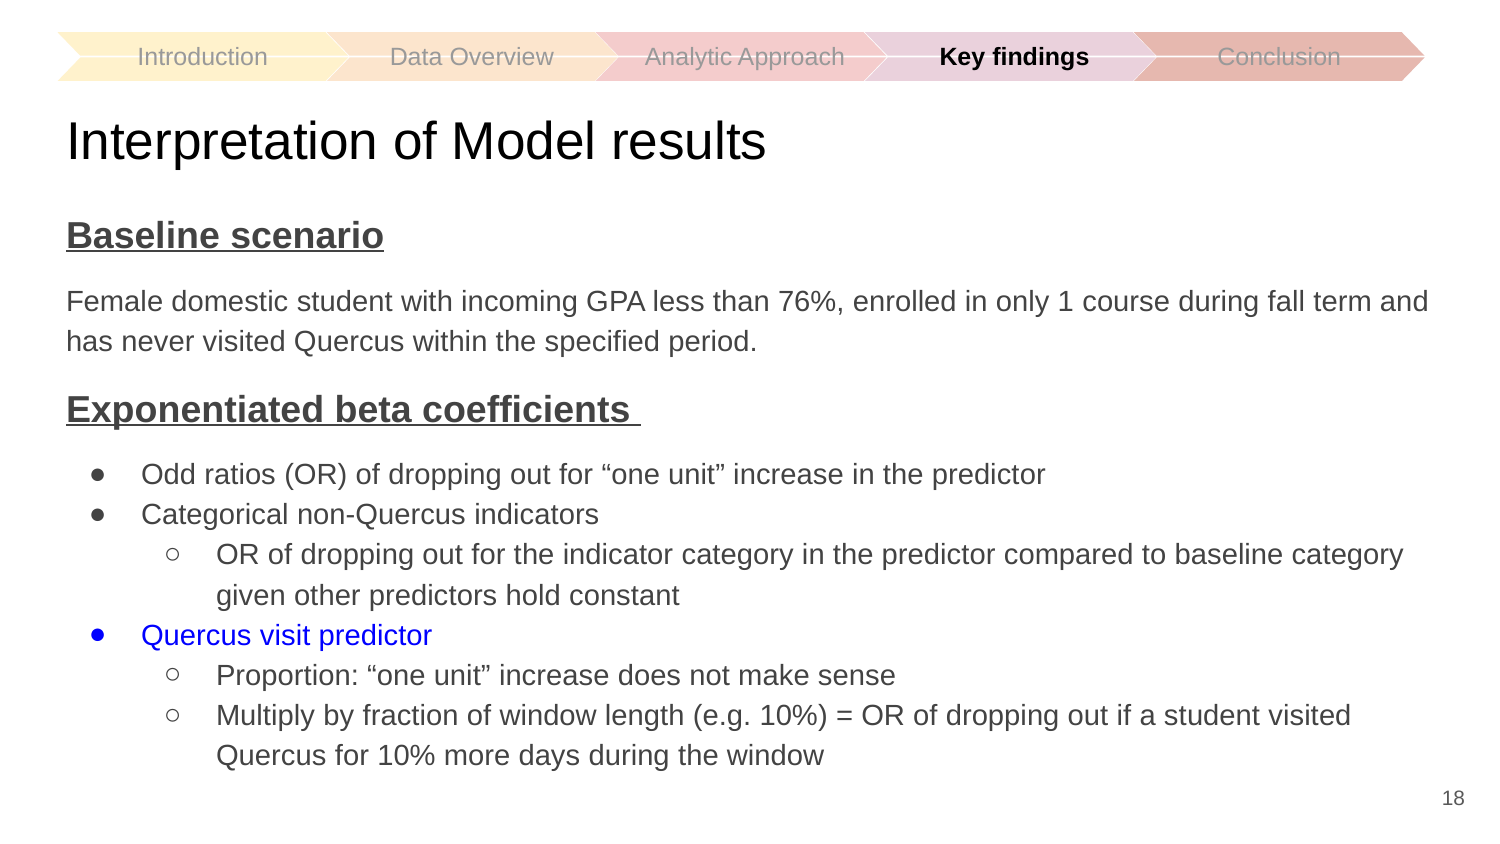

Introduction
Data Overview
Key findings
Conclusion
Analytic Approach

# Interpretation of Model results
Baseline scenario
Female domestic student with incoming GPA less than 76%, enrolled in only 1 course during fall term and has never visited Quercus within the specified period.
Exponentiated beta coefficients
Odd ratios (OR) of dropping out for “one unit” increase in the predictor
Categorical non-Quercus indicators
OR of dropping out for the indicator category in the predictor compared to baseline category given other predictors hold constant
Quercus visit predictor
Proportion: “one unit” increase does not make sense
Multiply by fraction of window length (e.g. 10%) = OR of dropping out if a student visited Quercus for 10% more days during the window

18